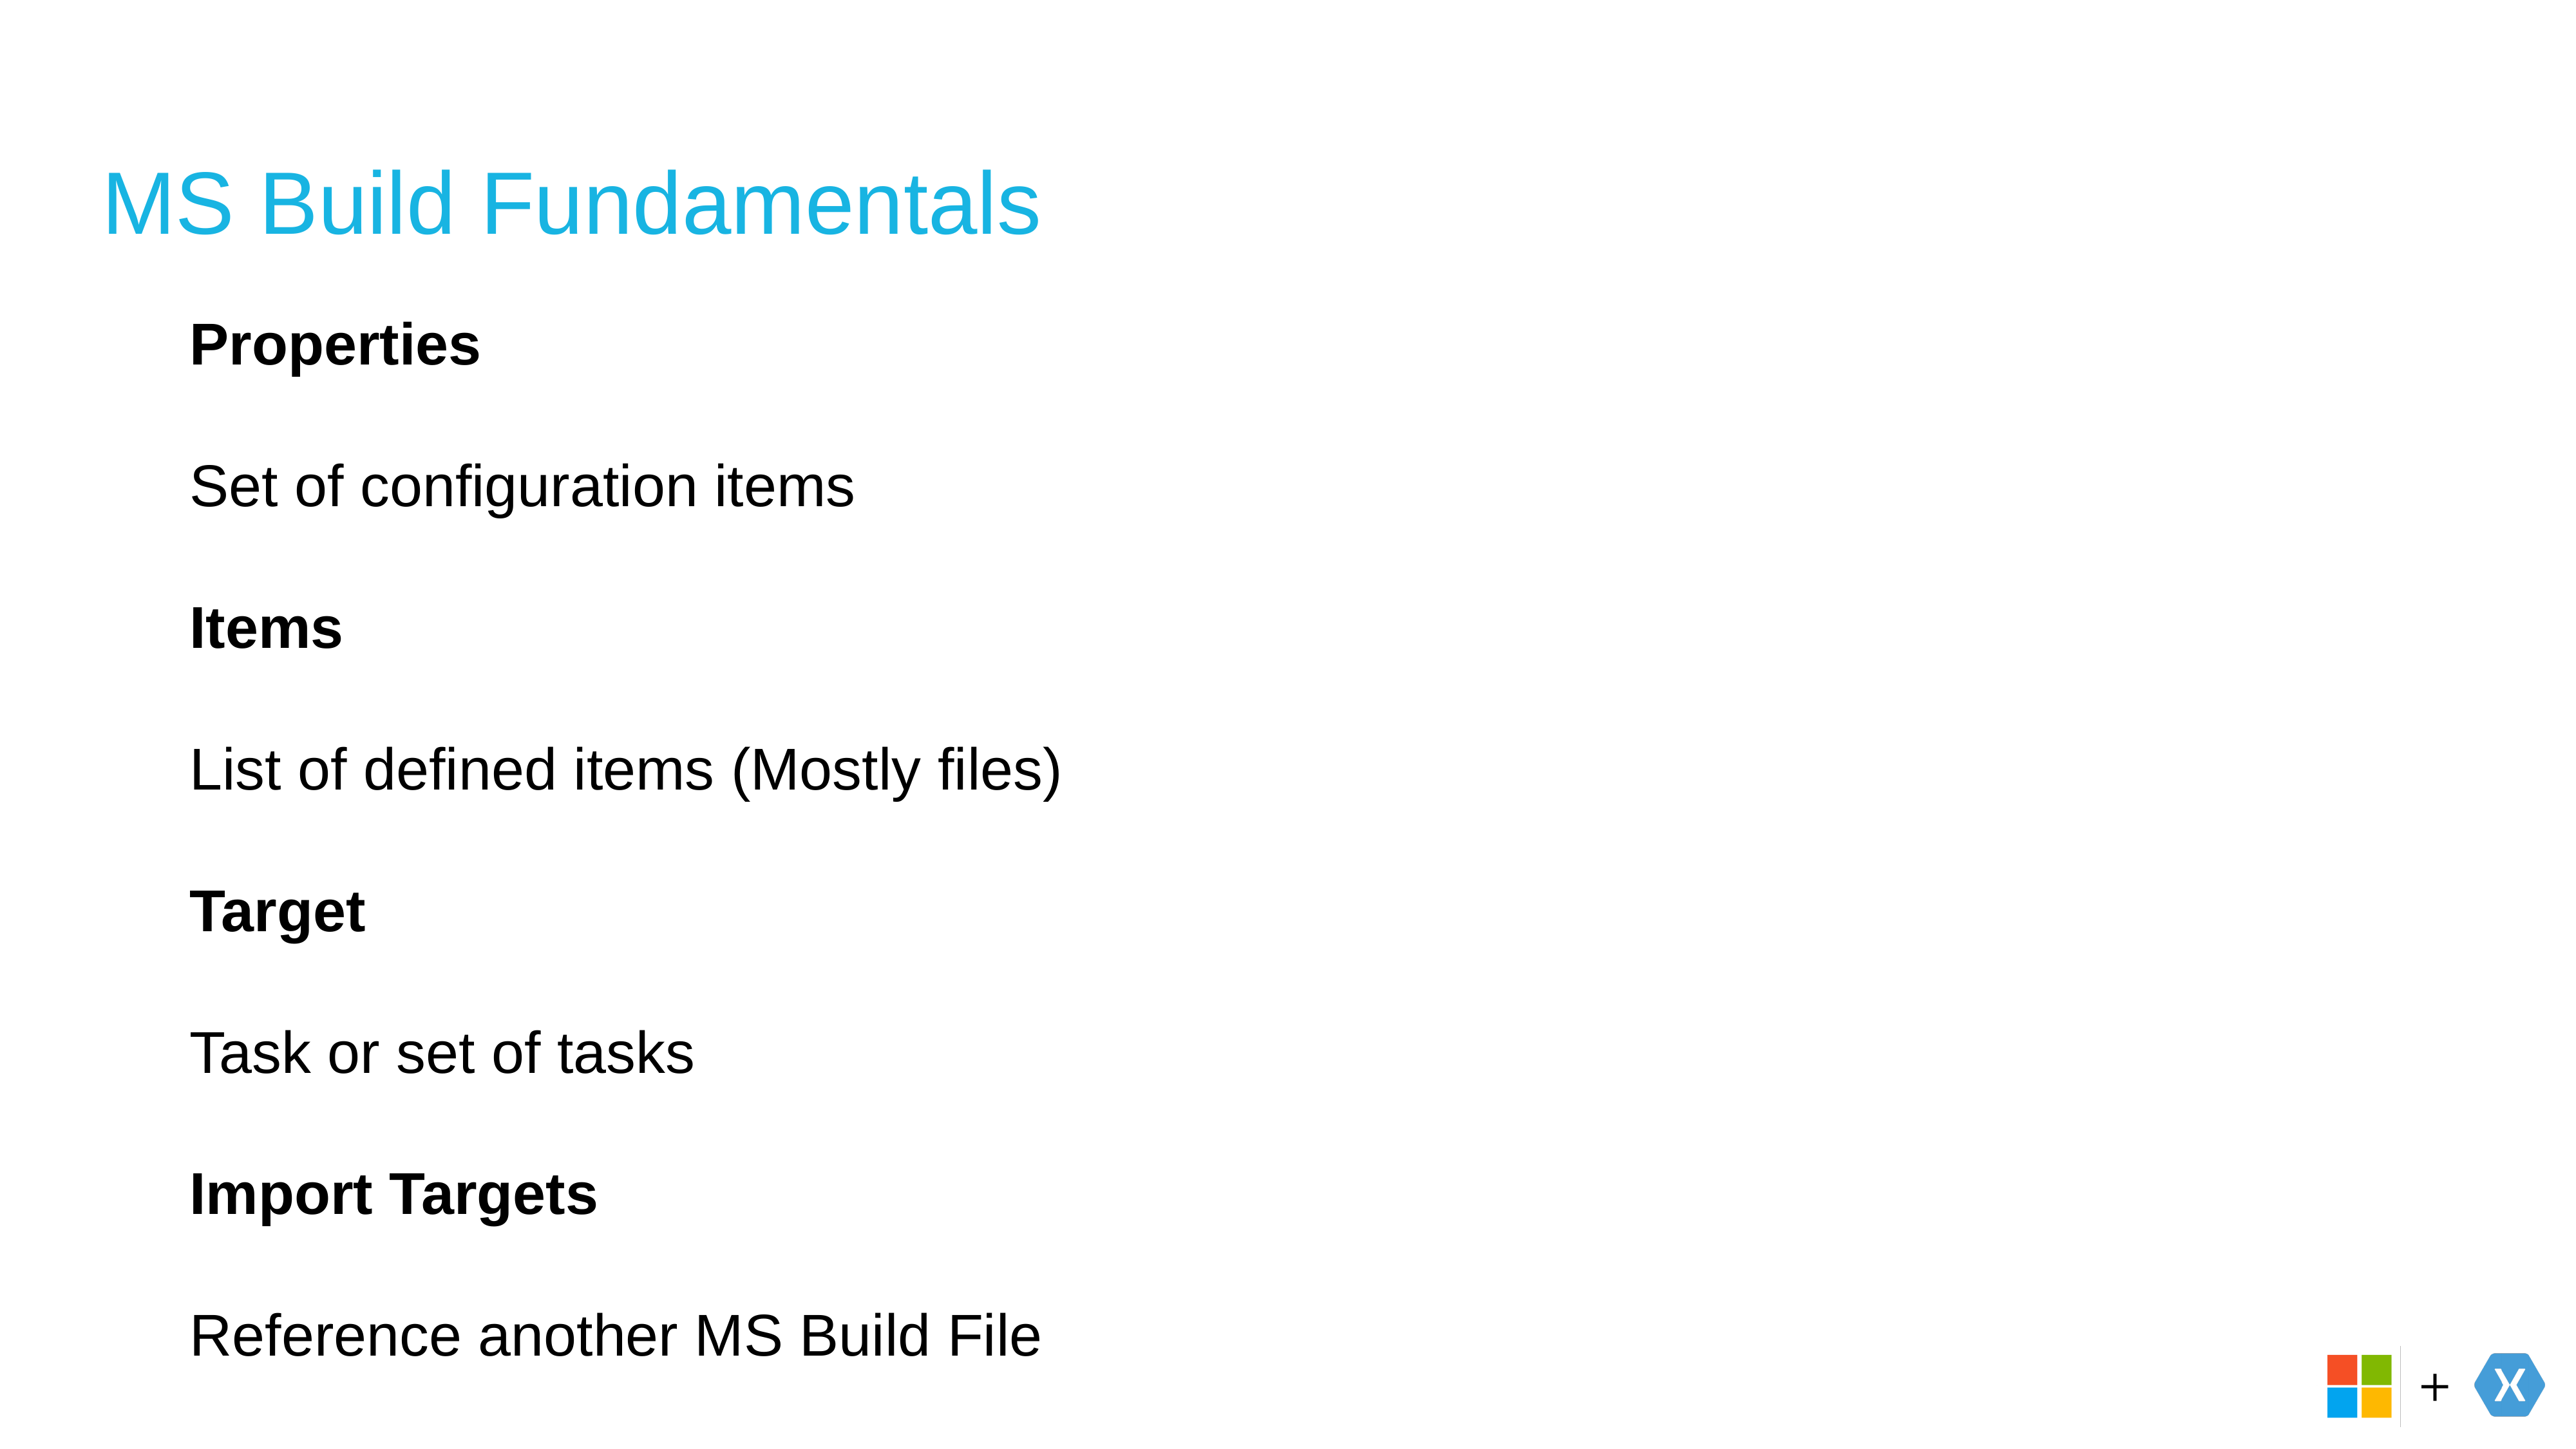

# MS Build Fundamentals
Properties

Set of configuration items

Items

List of defined items (Mostly files)

Target

Task or set of tasks

Import Targets

Reference another MS Build File
ACCELERATE